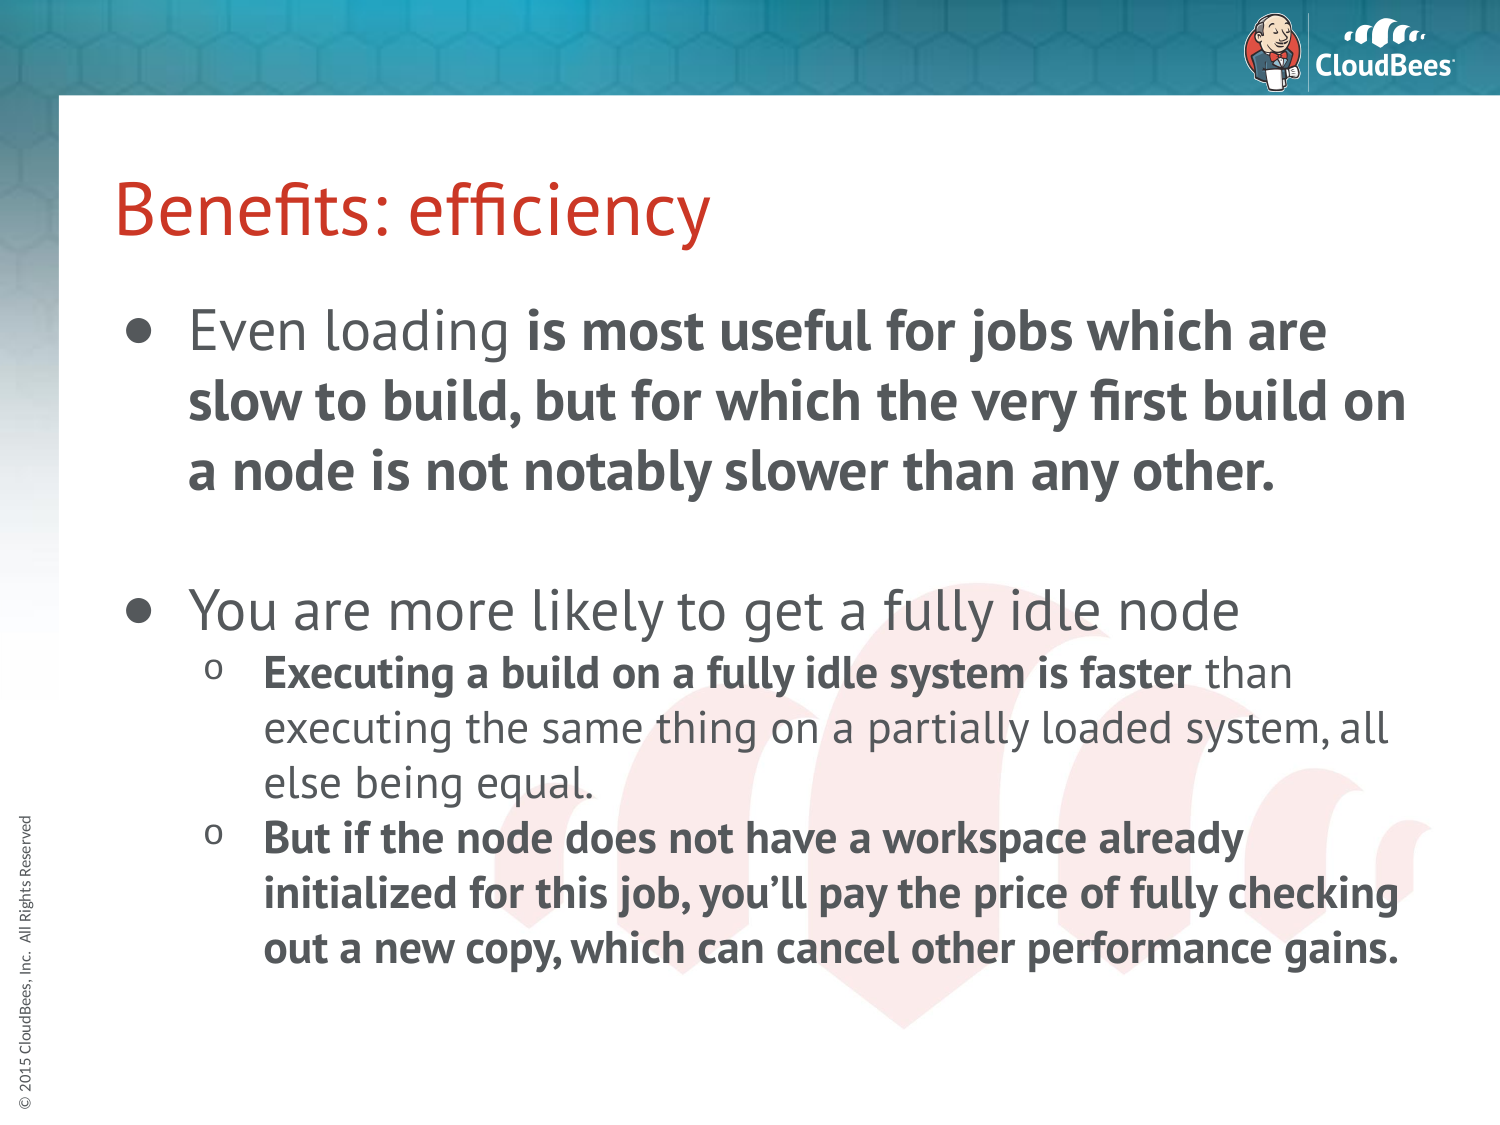

# Benefits: efficiency
Even loading is most useful for jobs which are slow to build, but for which the very first build on a node is not notably slower than any other.

You are more likely to get a fully idle node
Executing a build on a fully idle system is faster than executing the same thing on a partially loaded system, all else being equal.
But if the node does not have a workspace already initialized for this job, you’ll pay the price of fully checking out a new copy, which can cancel other performance gains.